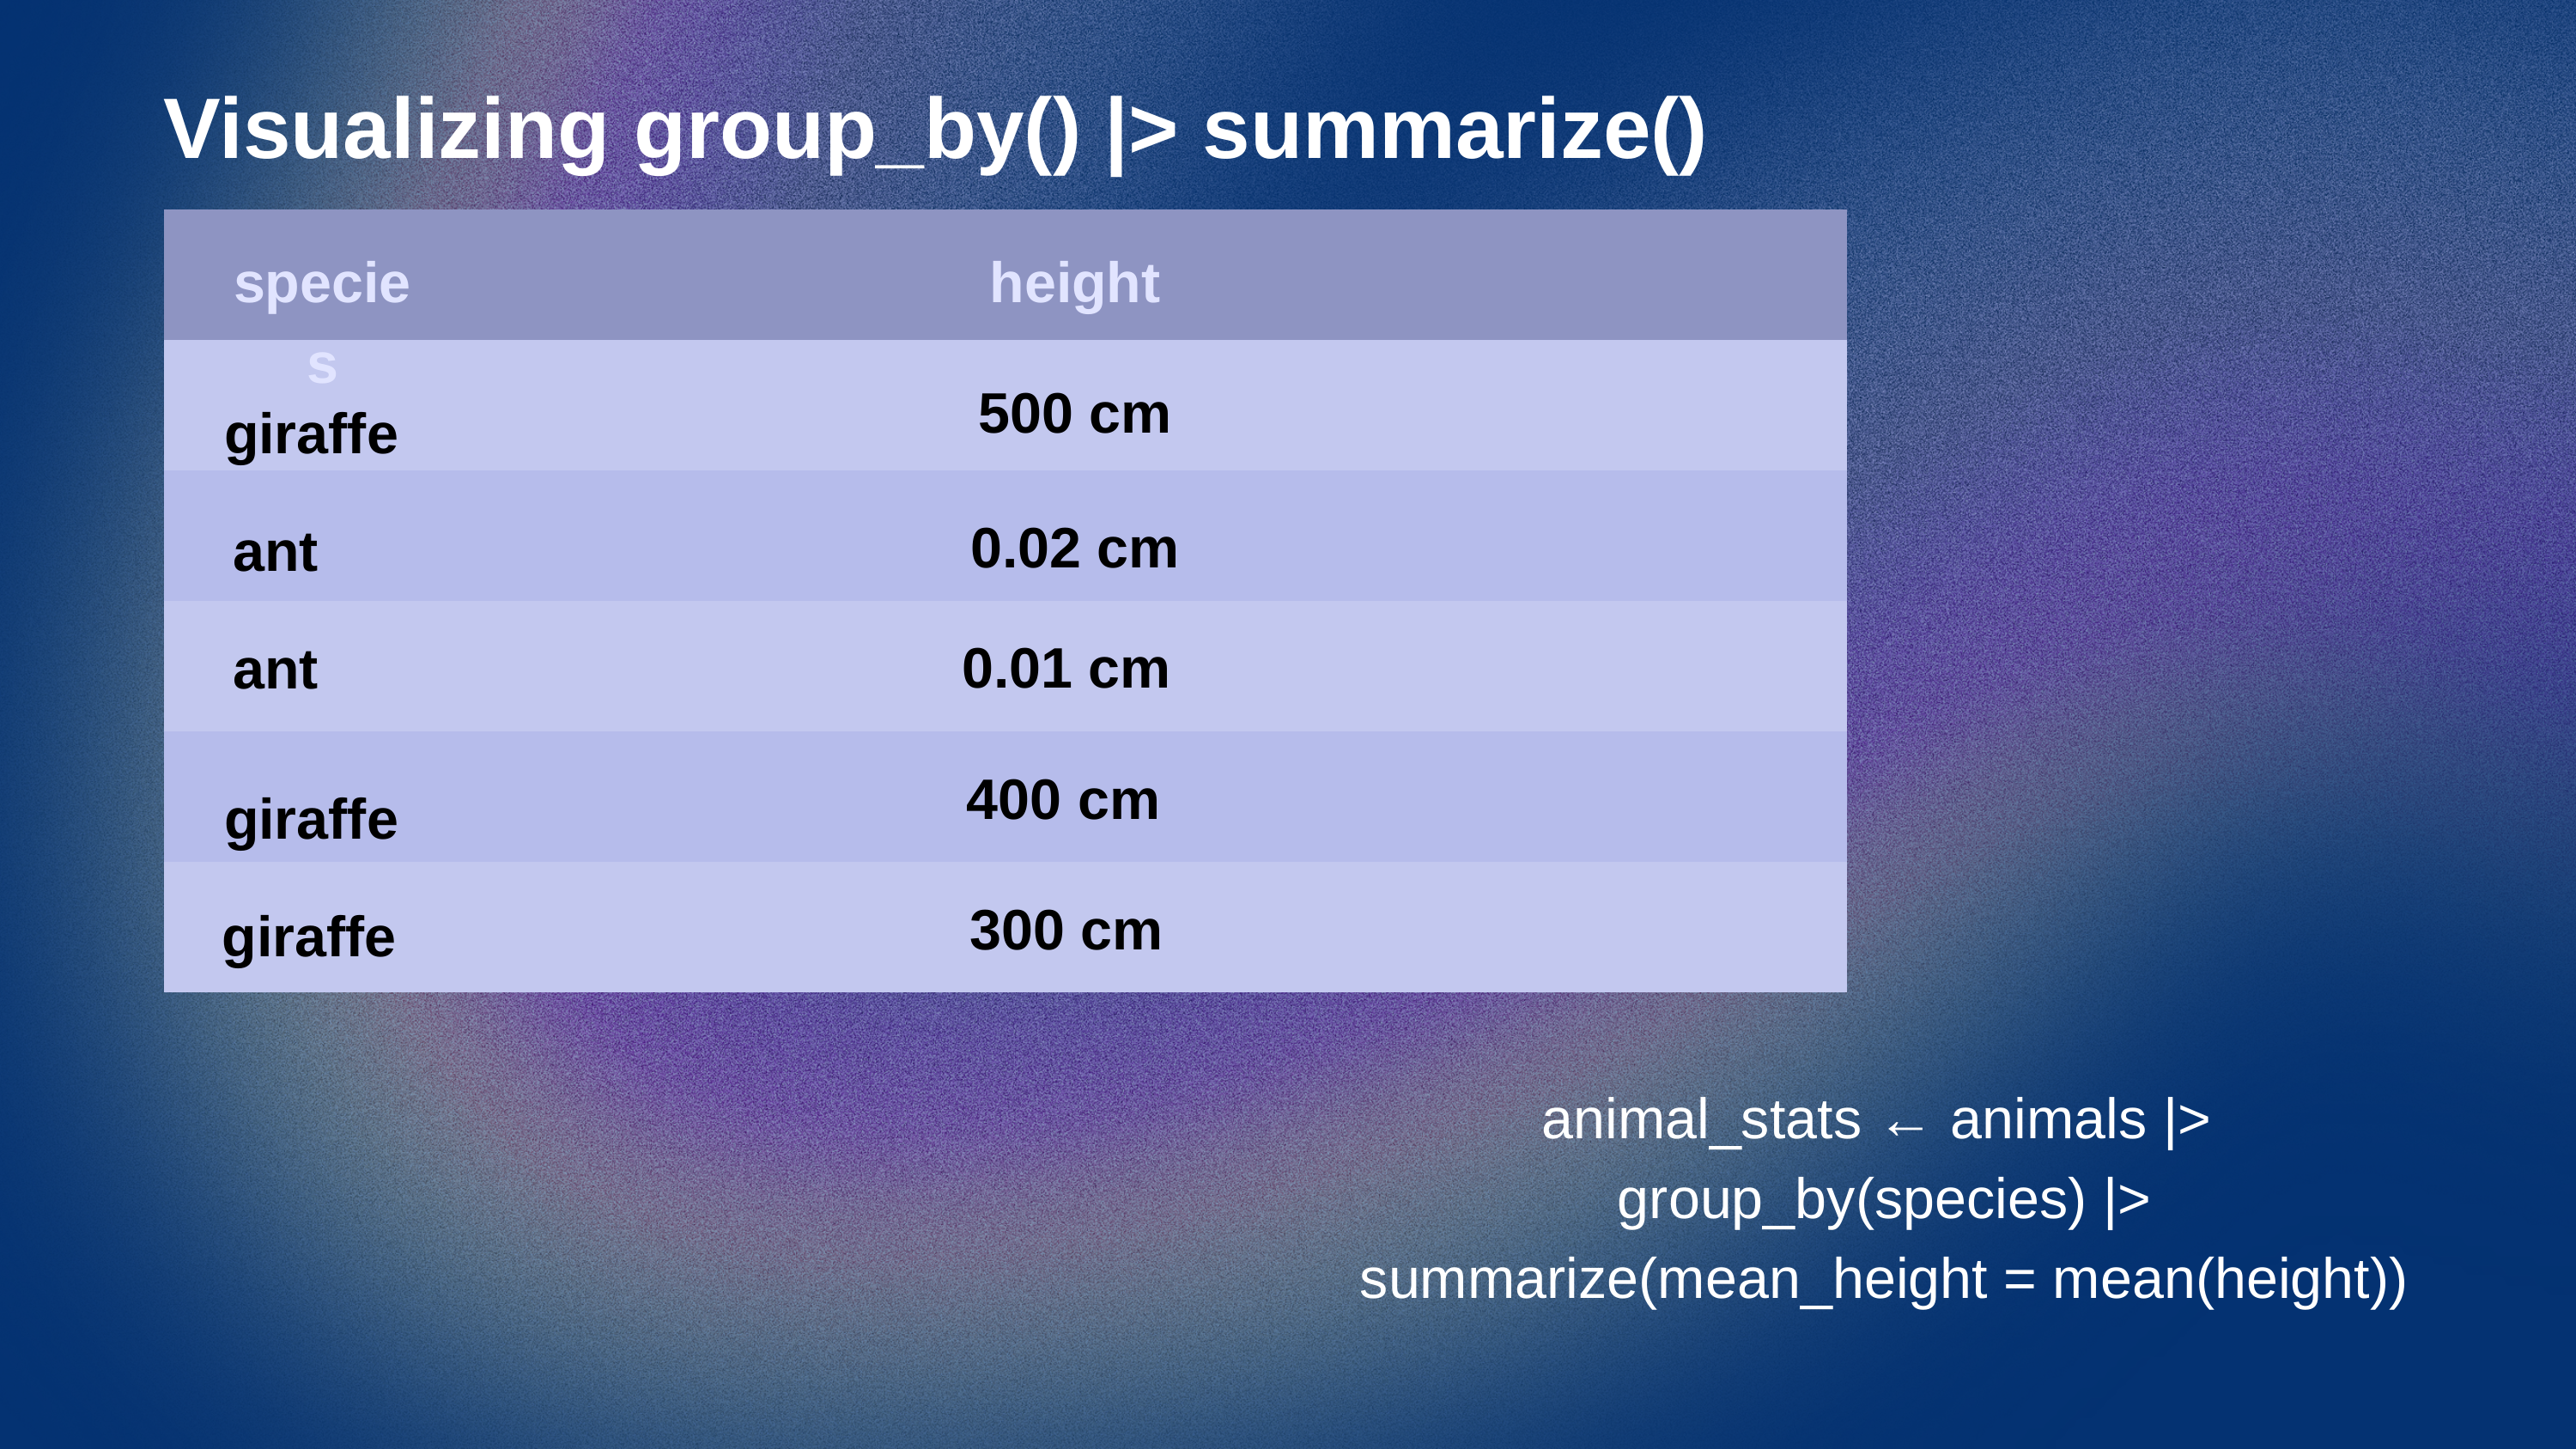

Visualizing group_by() |> summarize()

species
height

500 cm
giraffe

0.02 cm
ant

0.01 cm
ant

400 cm
giraffe

300 cm
giraffe
animal_stats ← animals |>
group_by(species) |>
 summarize(mean_height = mean(height))